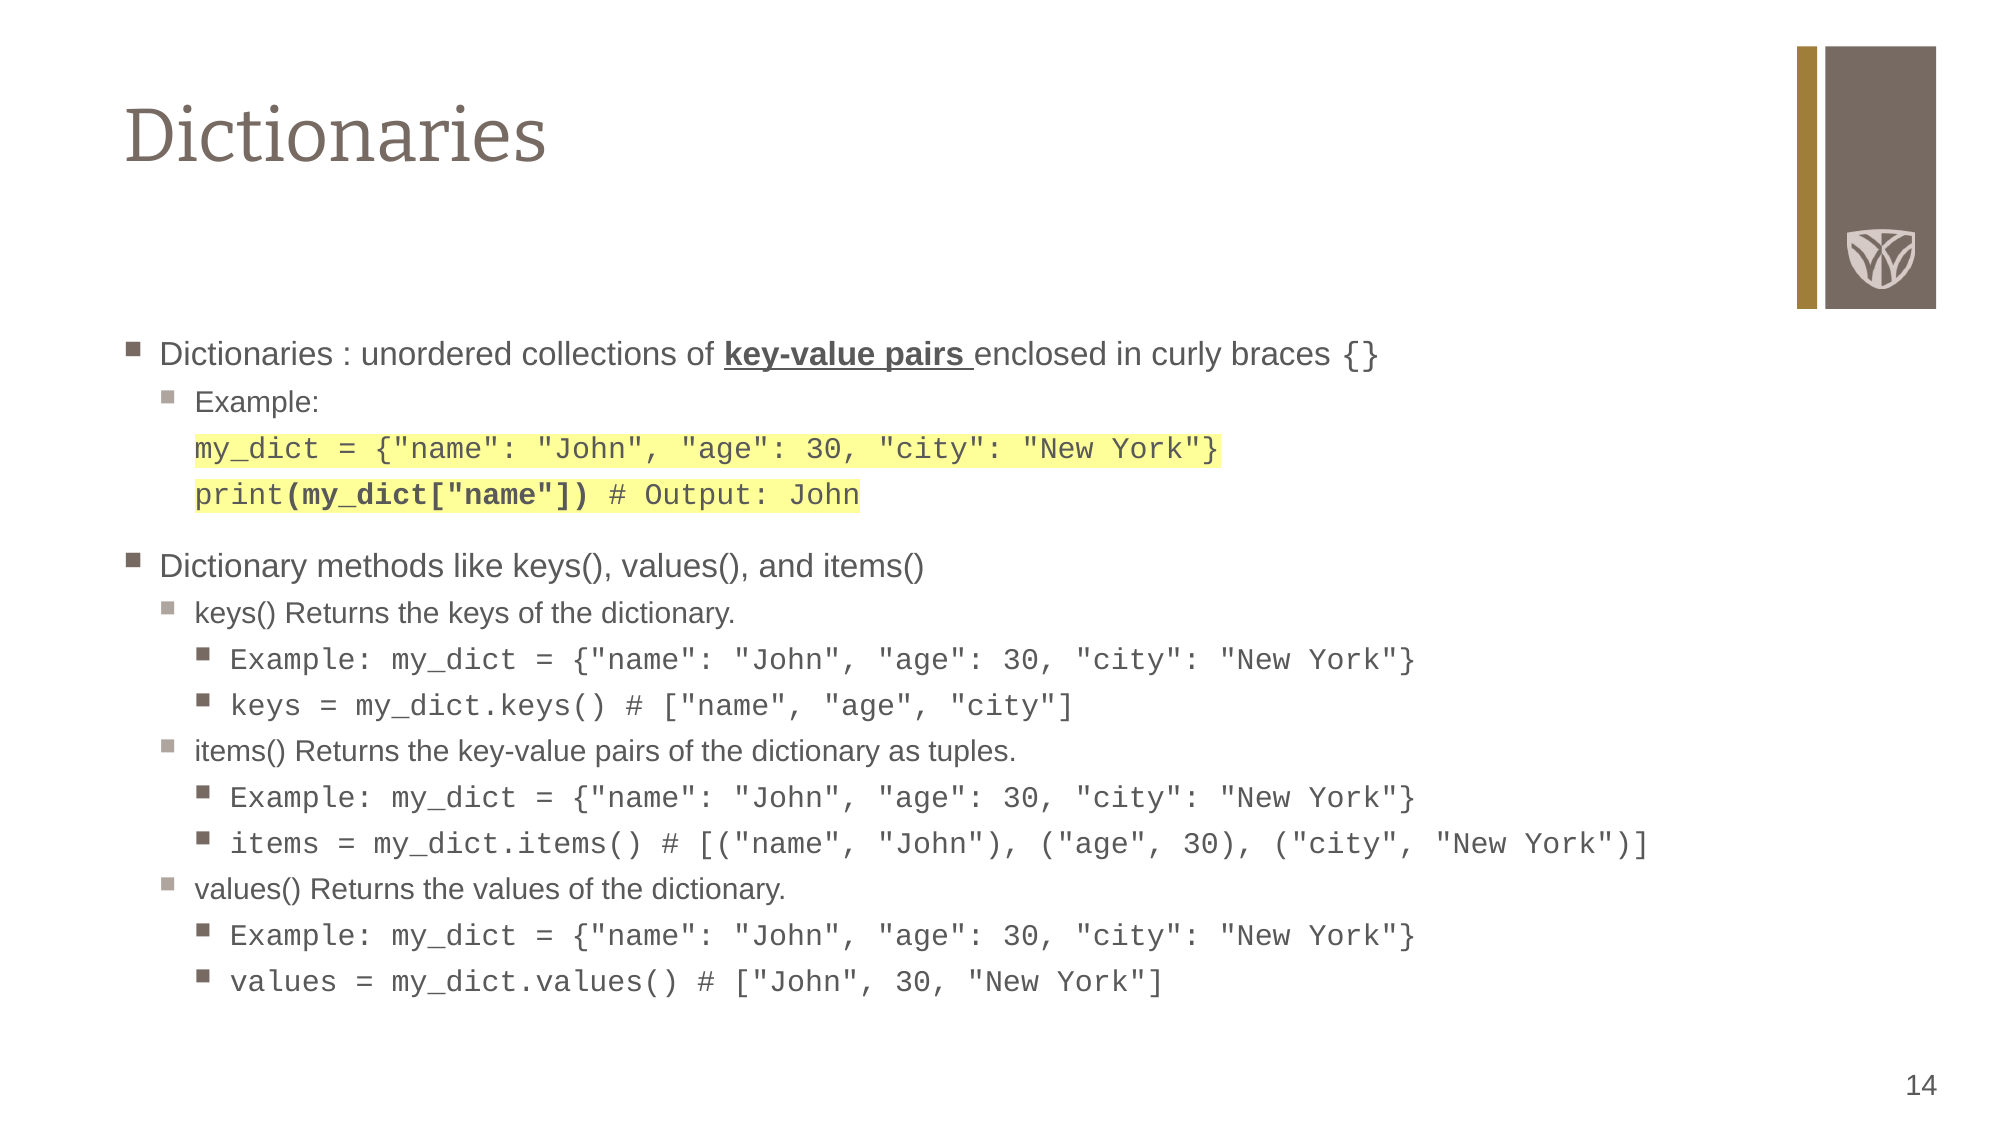

# Dictionaries
Dictionaries : unordered collections of key-value pairs enclosed in curly braces {}
Example:
my_dict = {"name": "John", "age": 30, "city": "New York"}
print(my_dict["name"]) # Output: John
Dictionary methods like keys(), values(), and items()
keys() Returns the keys of the dictionary.
Example: my_dict = {"name": "John", "age": 30, "city": "New York"}
keys = my_dict.keys() # ["name", "age", "city"]
items() Returns the key-value pairs of the dictionary as tuples.
Example: my_dict = {"name": "John", "age": 30, "city": "New York"}
items = my_dict.items() # [("name", "John"), ("age", 30), ("city", "New York")]
values() Returns the values of the dictionary.
Example: my_dict = {"name": "John", "age": 30, "city": "New York"}
values = my_dict.values() # ["John", 30, "New York"]
14